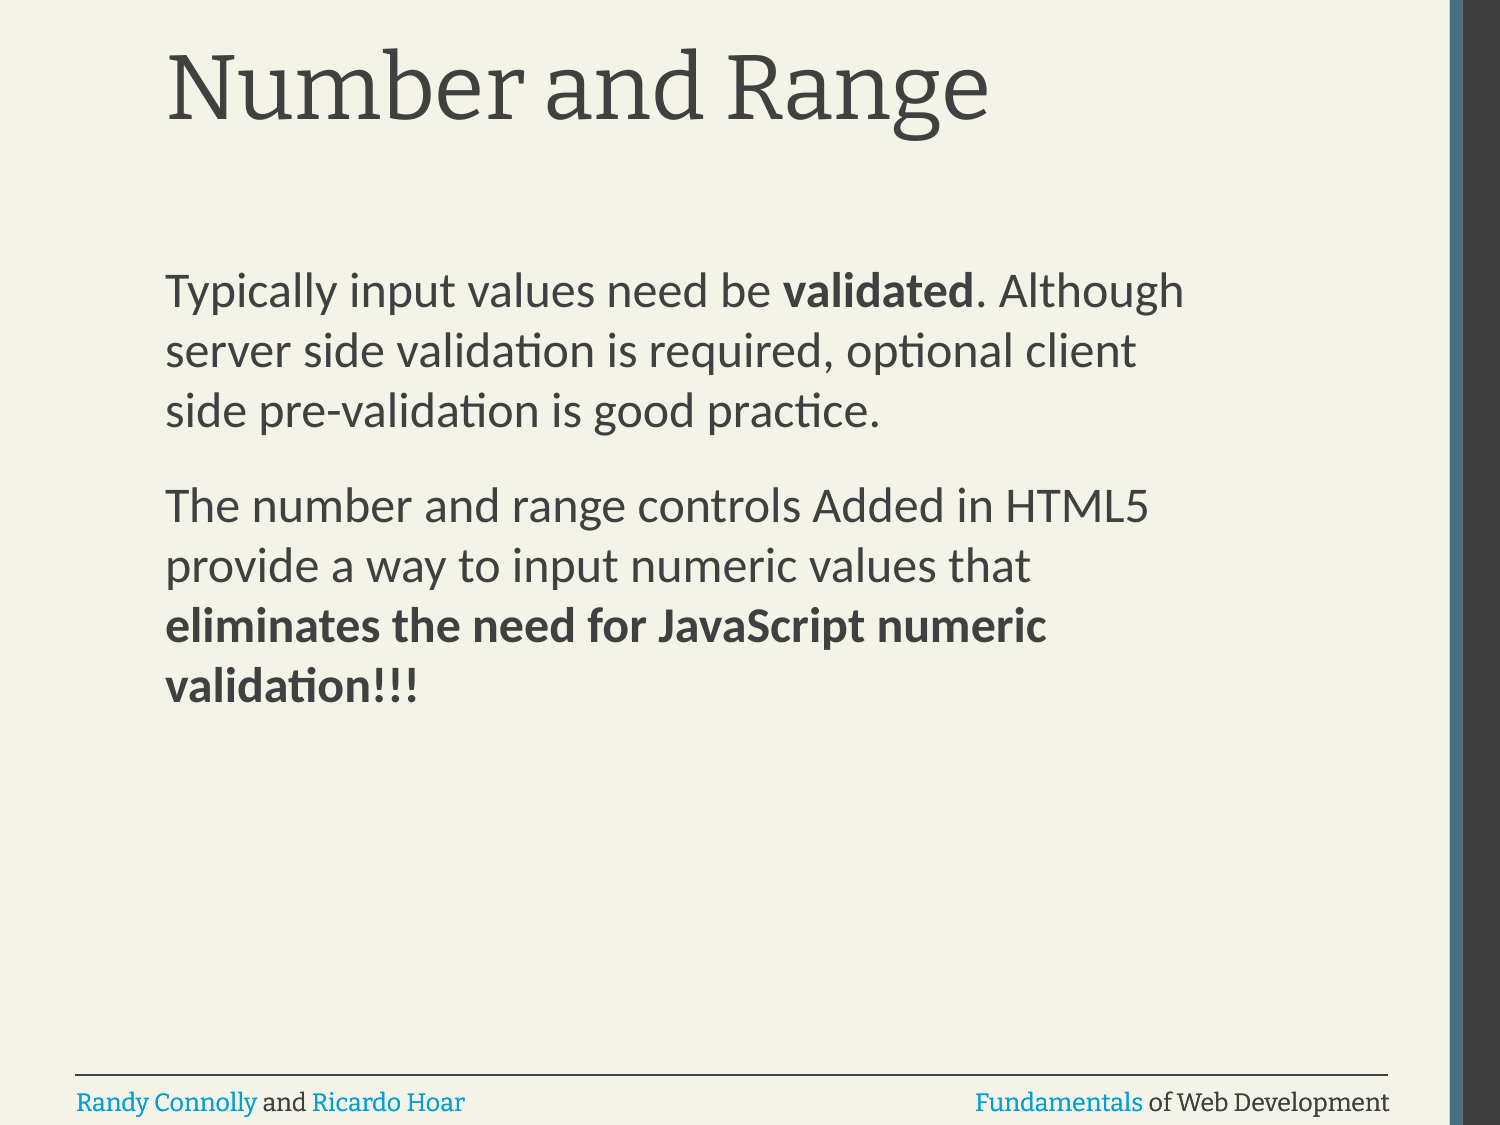

# Number and Range

Typically input values need be validated. Although server side validation is required, optional client side pre-validation is good practice.
The number and range controls Added in HTML5  provide a way to input numeric values that eliminates the need for JavaScript numeric validation!!!